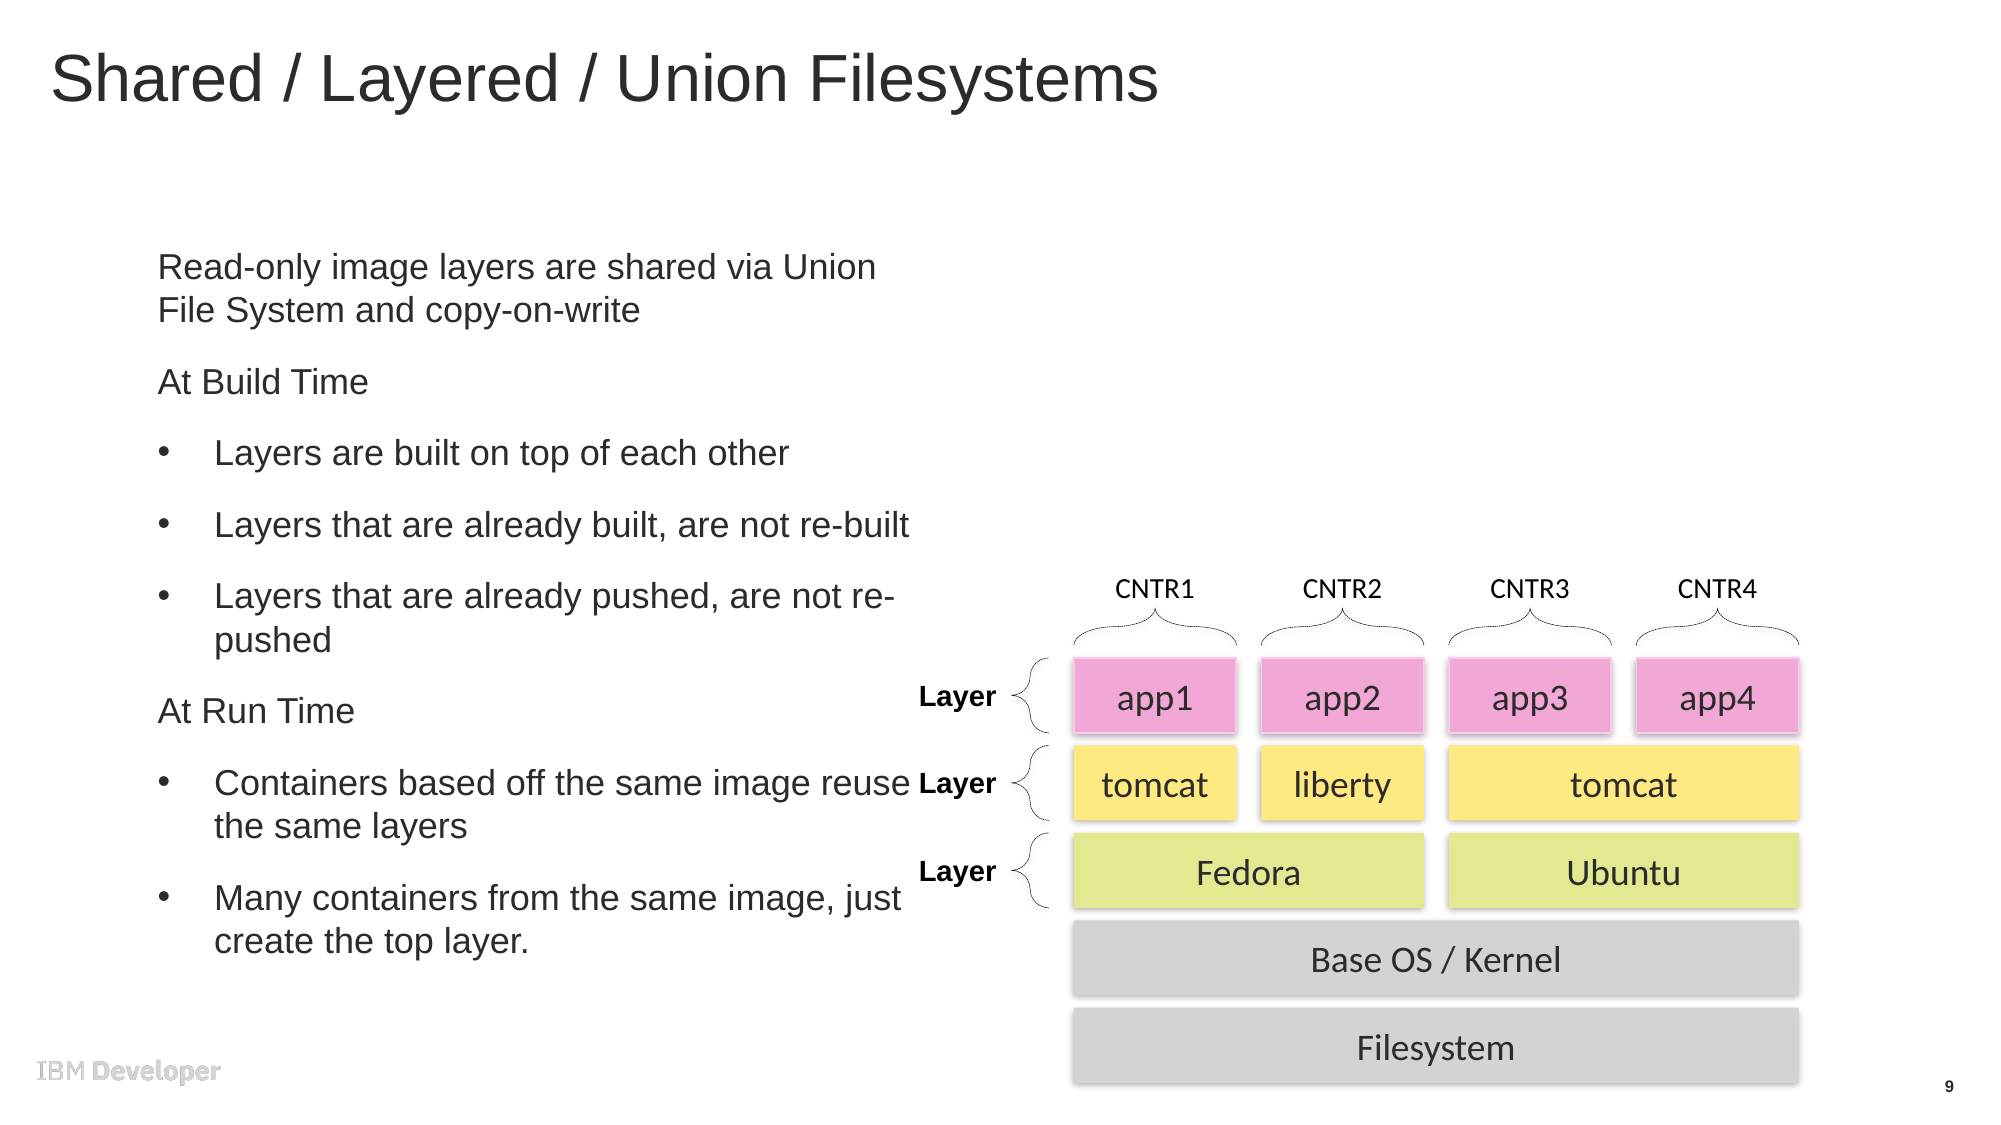

# Shared / Layered / Union Filesystems
Read-only image layers are shared via Union File System and copy-on-write
At Build Time
Layers are built on top of each other
Layers that are already built, are not re-built
Layers that are already pushed, are not re-pushed
At Run Time
Containers based off the same image reuse the same layers
Many containers from the same image, just create the top layer.

CNTR1
CNTR2
CNTR3
CNTR4

app1
app2
app3
app4
Layer

tomcat
liberty
tomcat
Layer

Fedora
Ubuntu
Layer
Base OS / Kernel
Filesystem
9